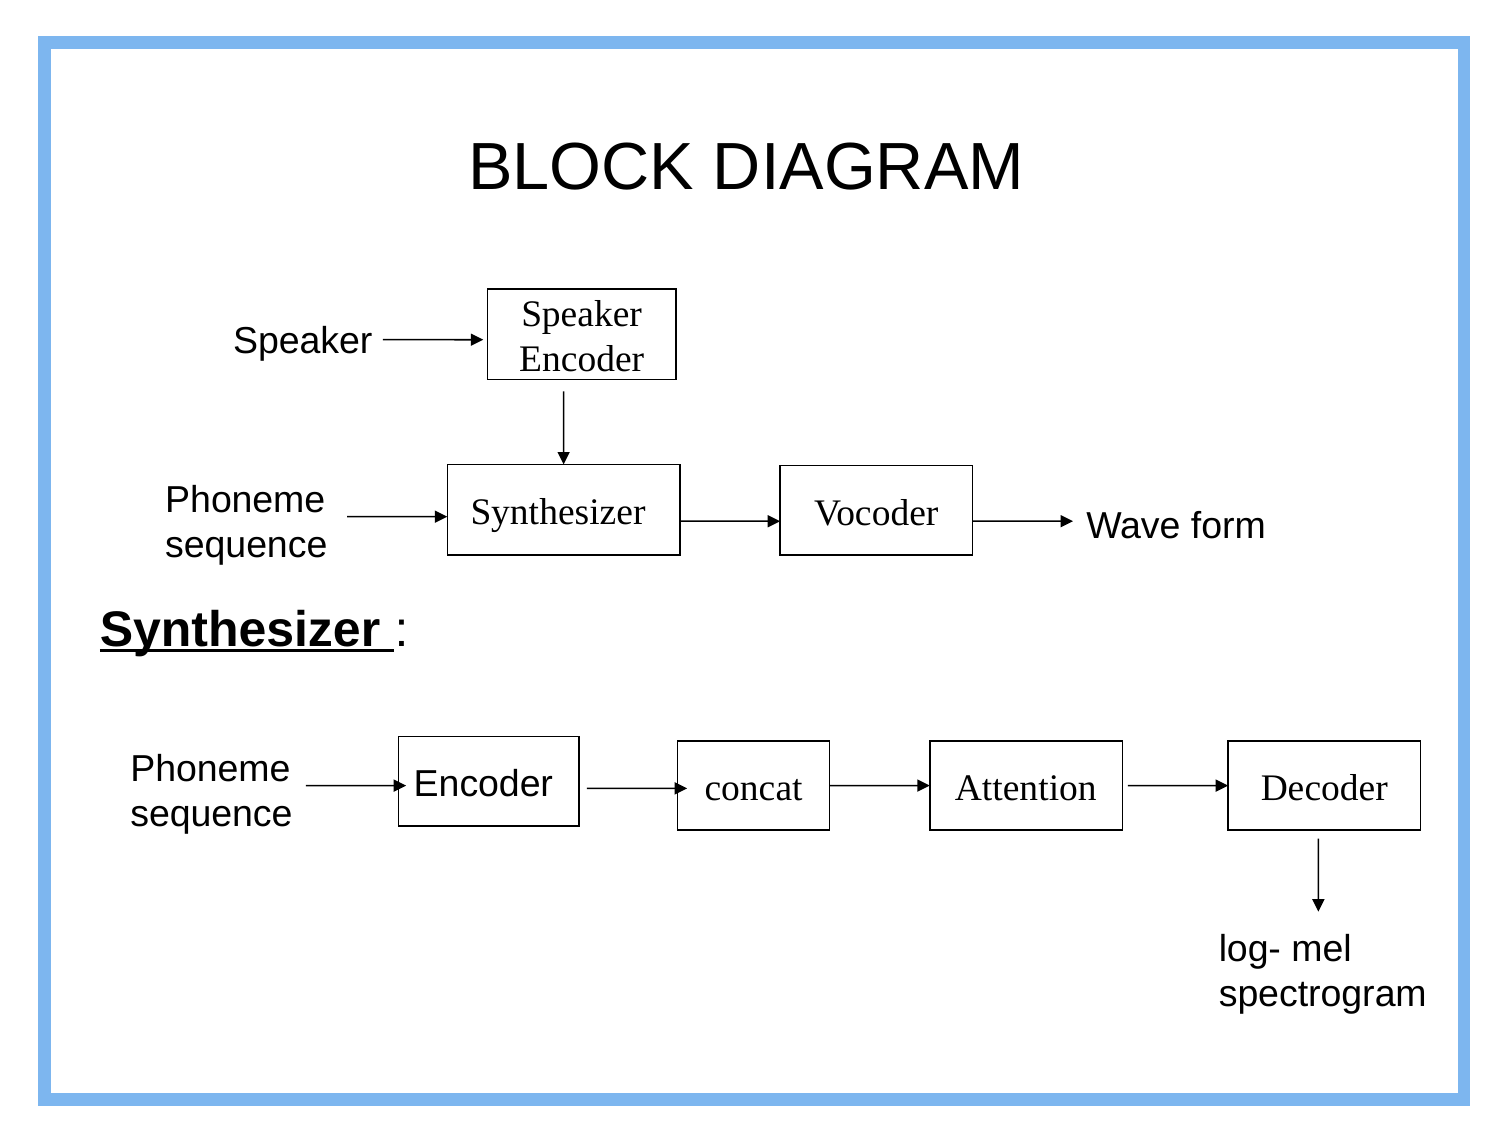

BLOCK DIAGRAM
Speaker
Encoder
Speaker

Synthesizer
Vocoder
Phoneme
sequence
Wave form

Synthesizer :
Phoneme
sequence
Encoder
Decoder
concat
Attention

log- mel spectrogram